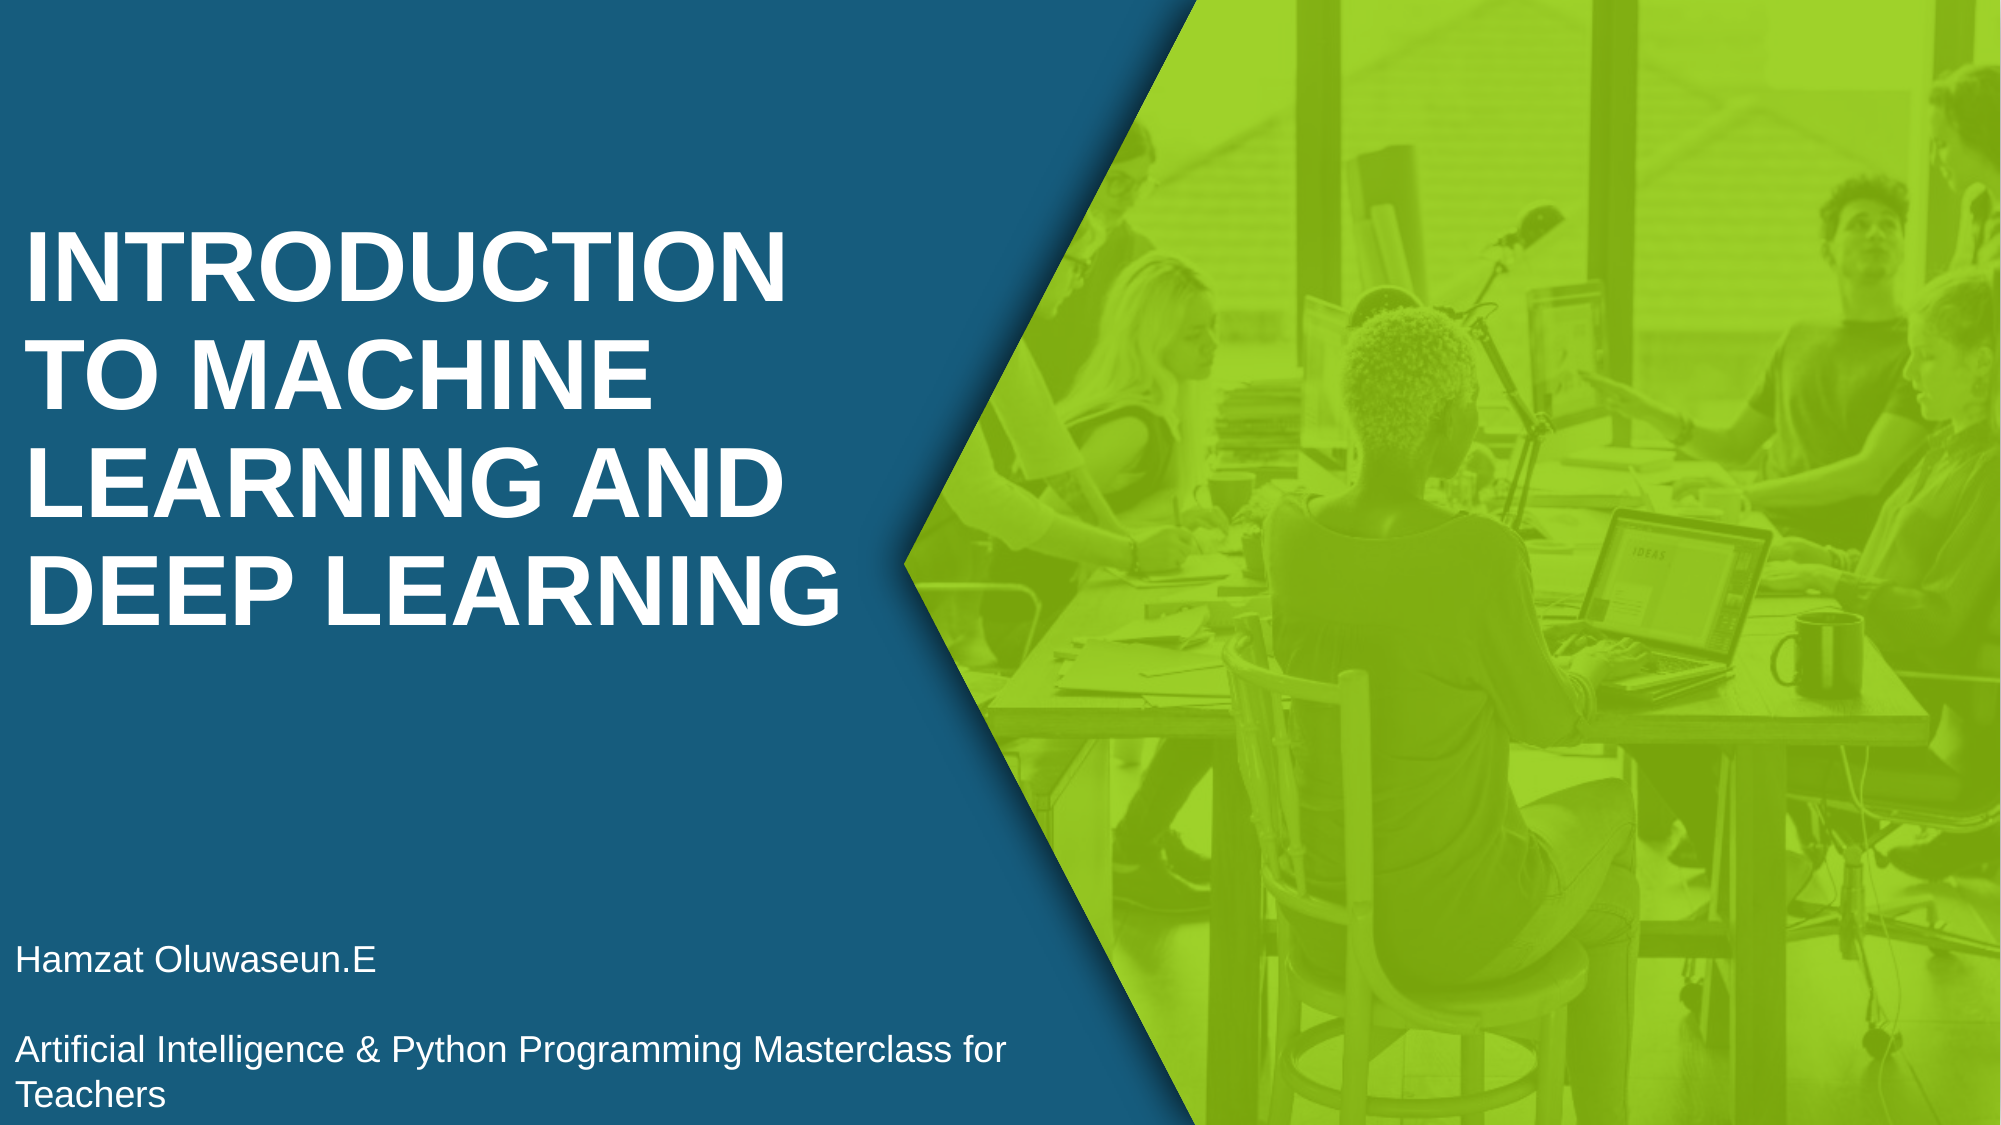

# INTRODUCTION TO MACHINE LEARNING AND DEEP LEARNING
Hamzat Oluwaseun.E

Artificial Intelligence & Python Programming Masterclass for Teachers
UNILAG